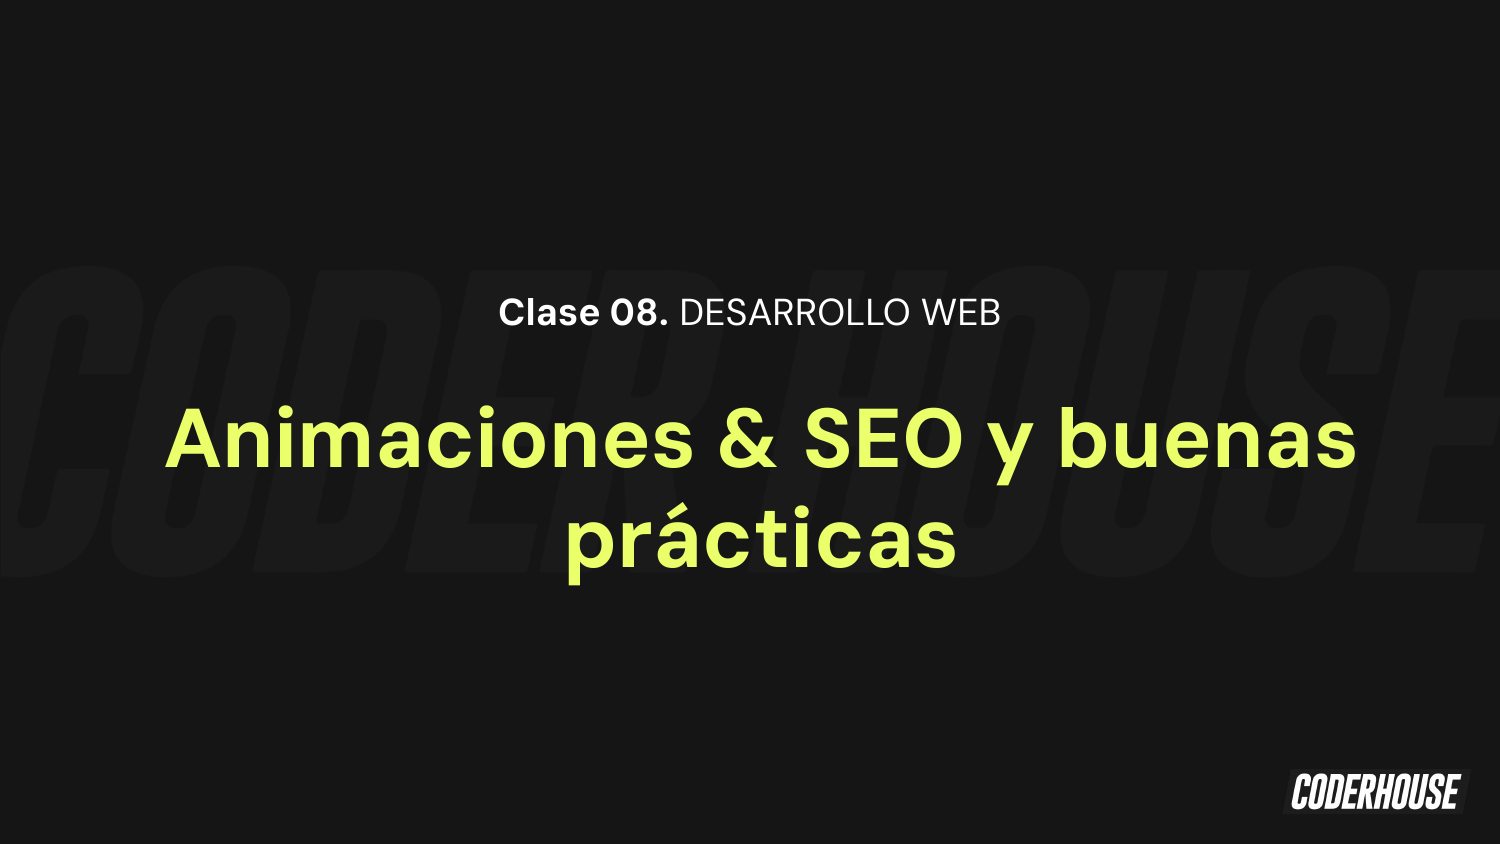

Clase 08. DESARROLLO WEB
Animaciones & SEO y buenas prácticas